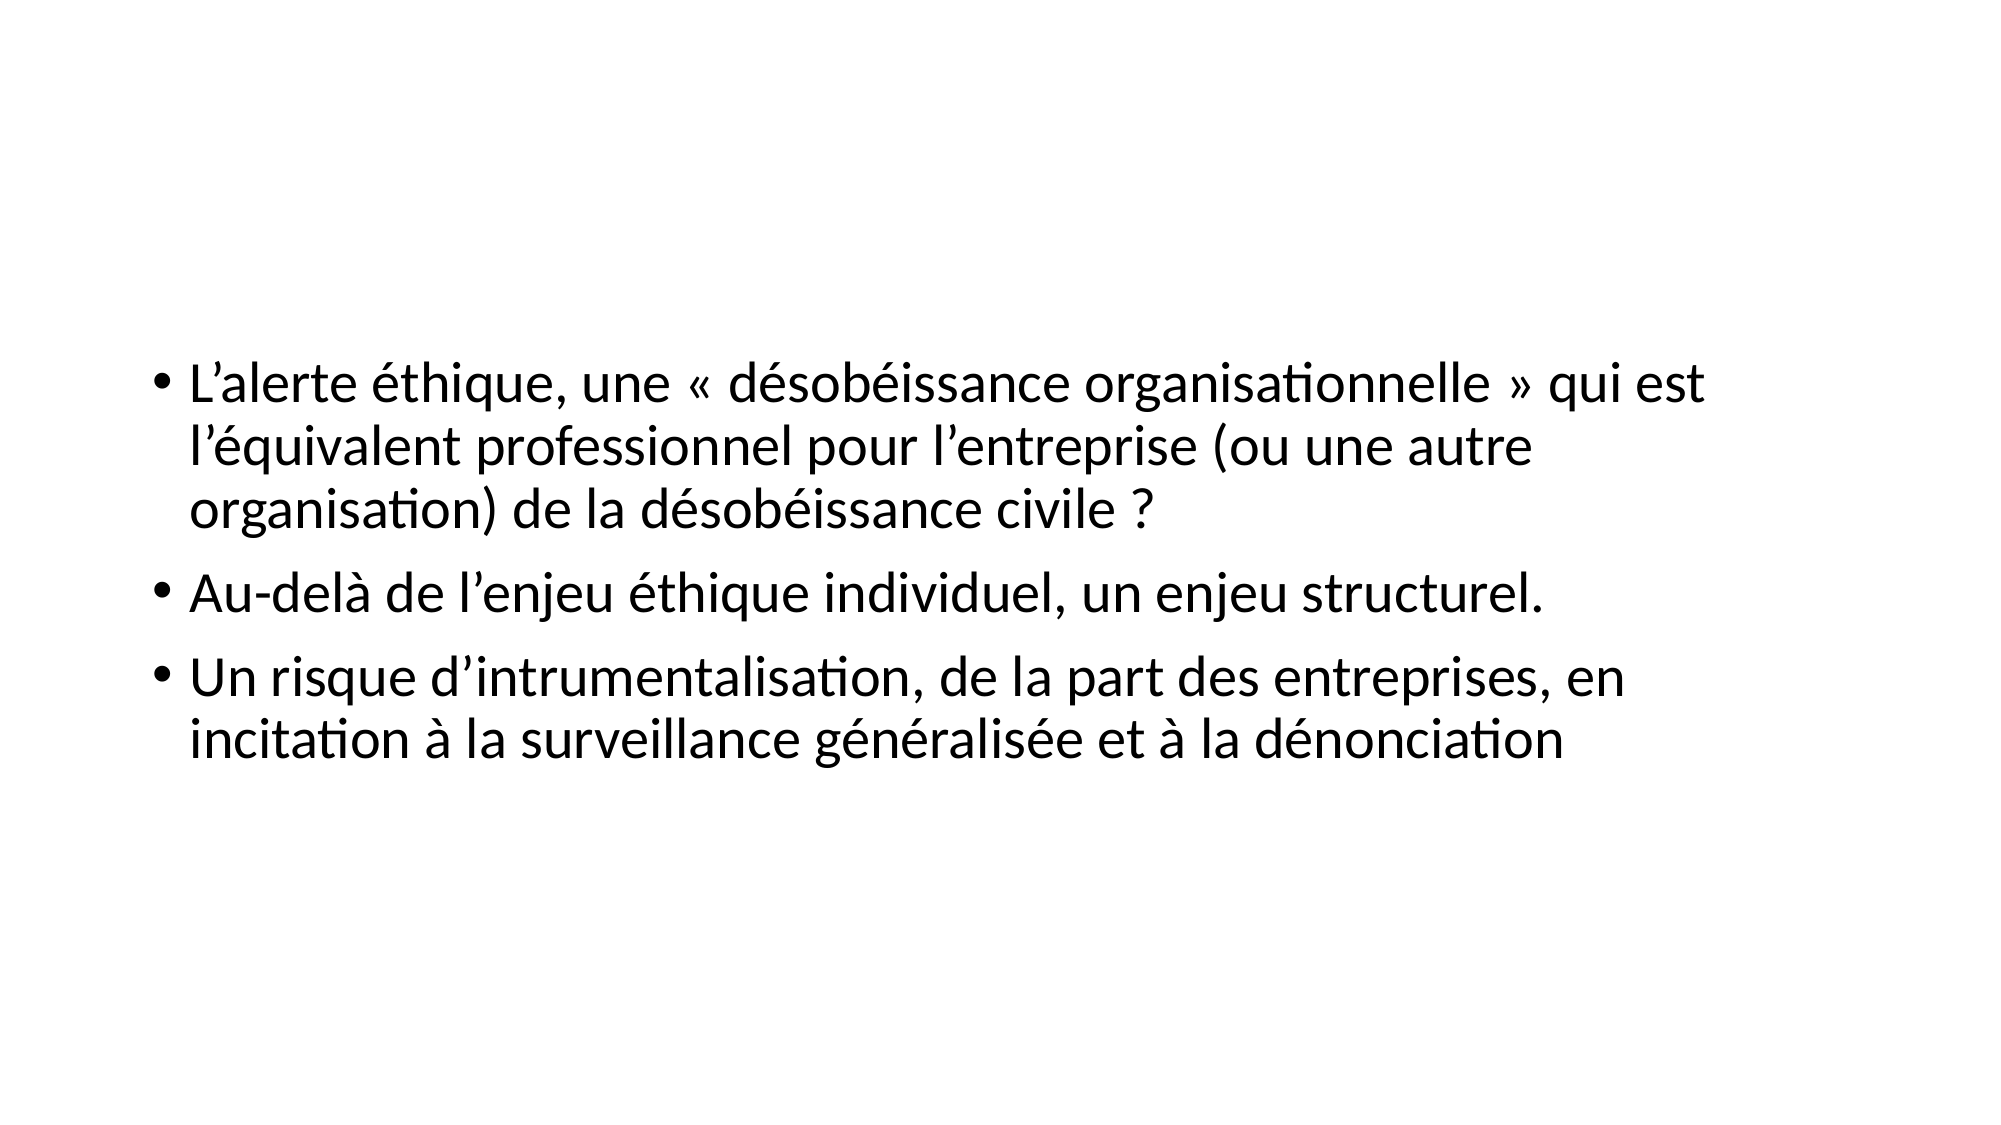

L’alerte éthique, une « désobéissance organisationnelle » qui est l’équivalent professionnel pour l’entreprise (ou une autre organisation) de la désobéissance civile ?
Au-delà de l’enjeu éthique individuel, un enjeu structurel.
Un risque d’intrumentalisation, de la part des entreprises, en incitation à la surveillance généralisée et à la dénonciation